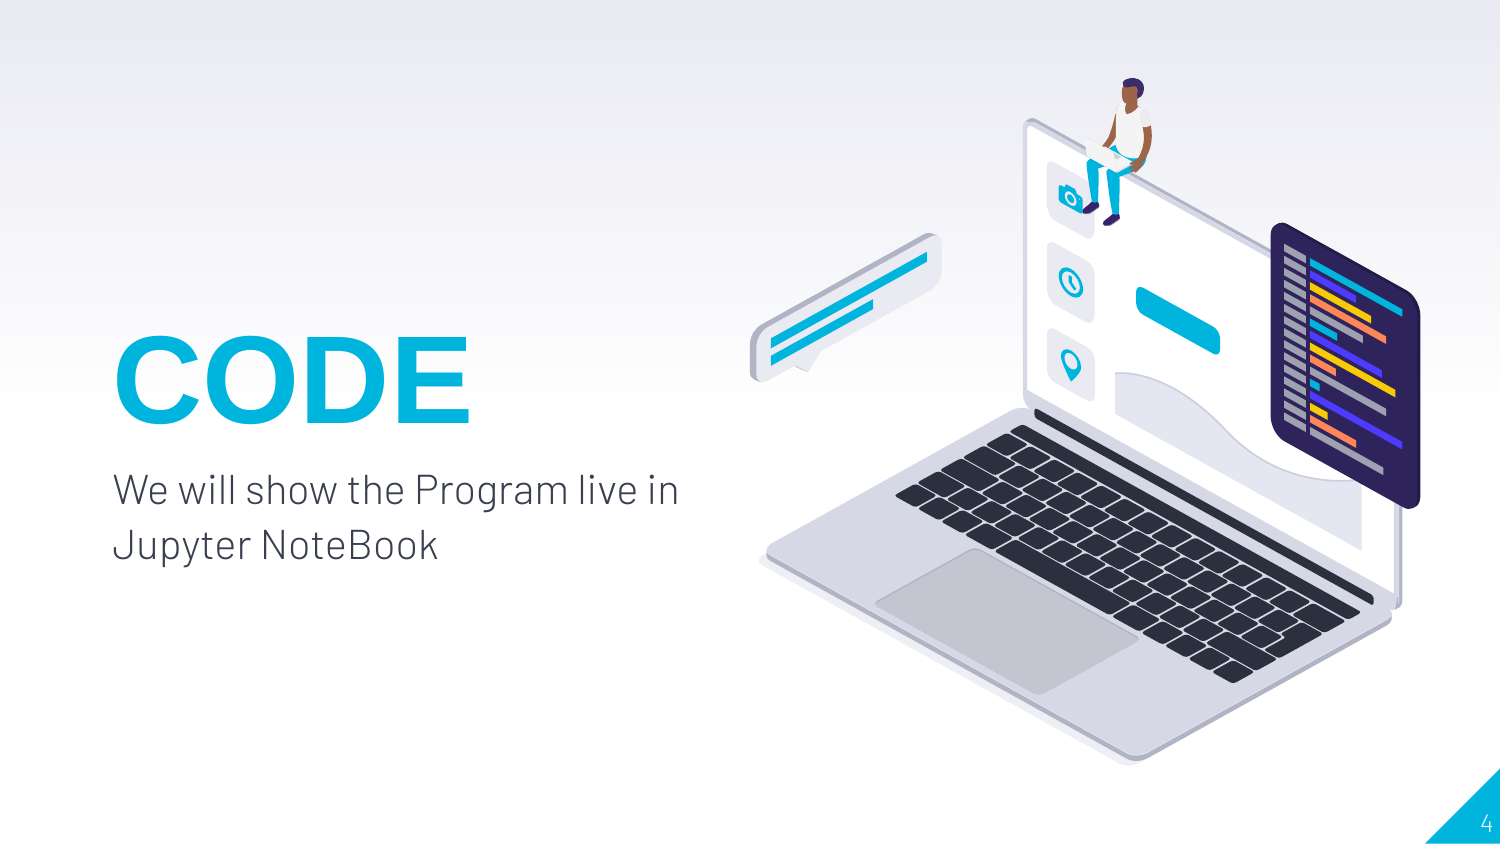

CODE
We will show the Program live in Jupyter NoteBook
4